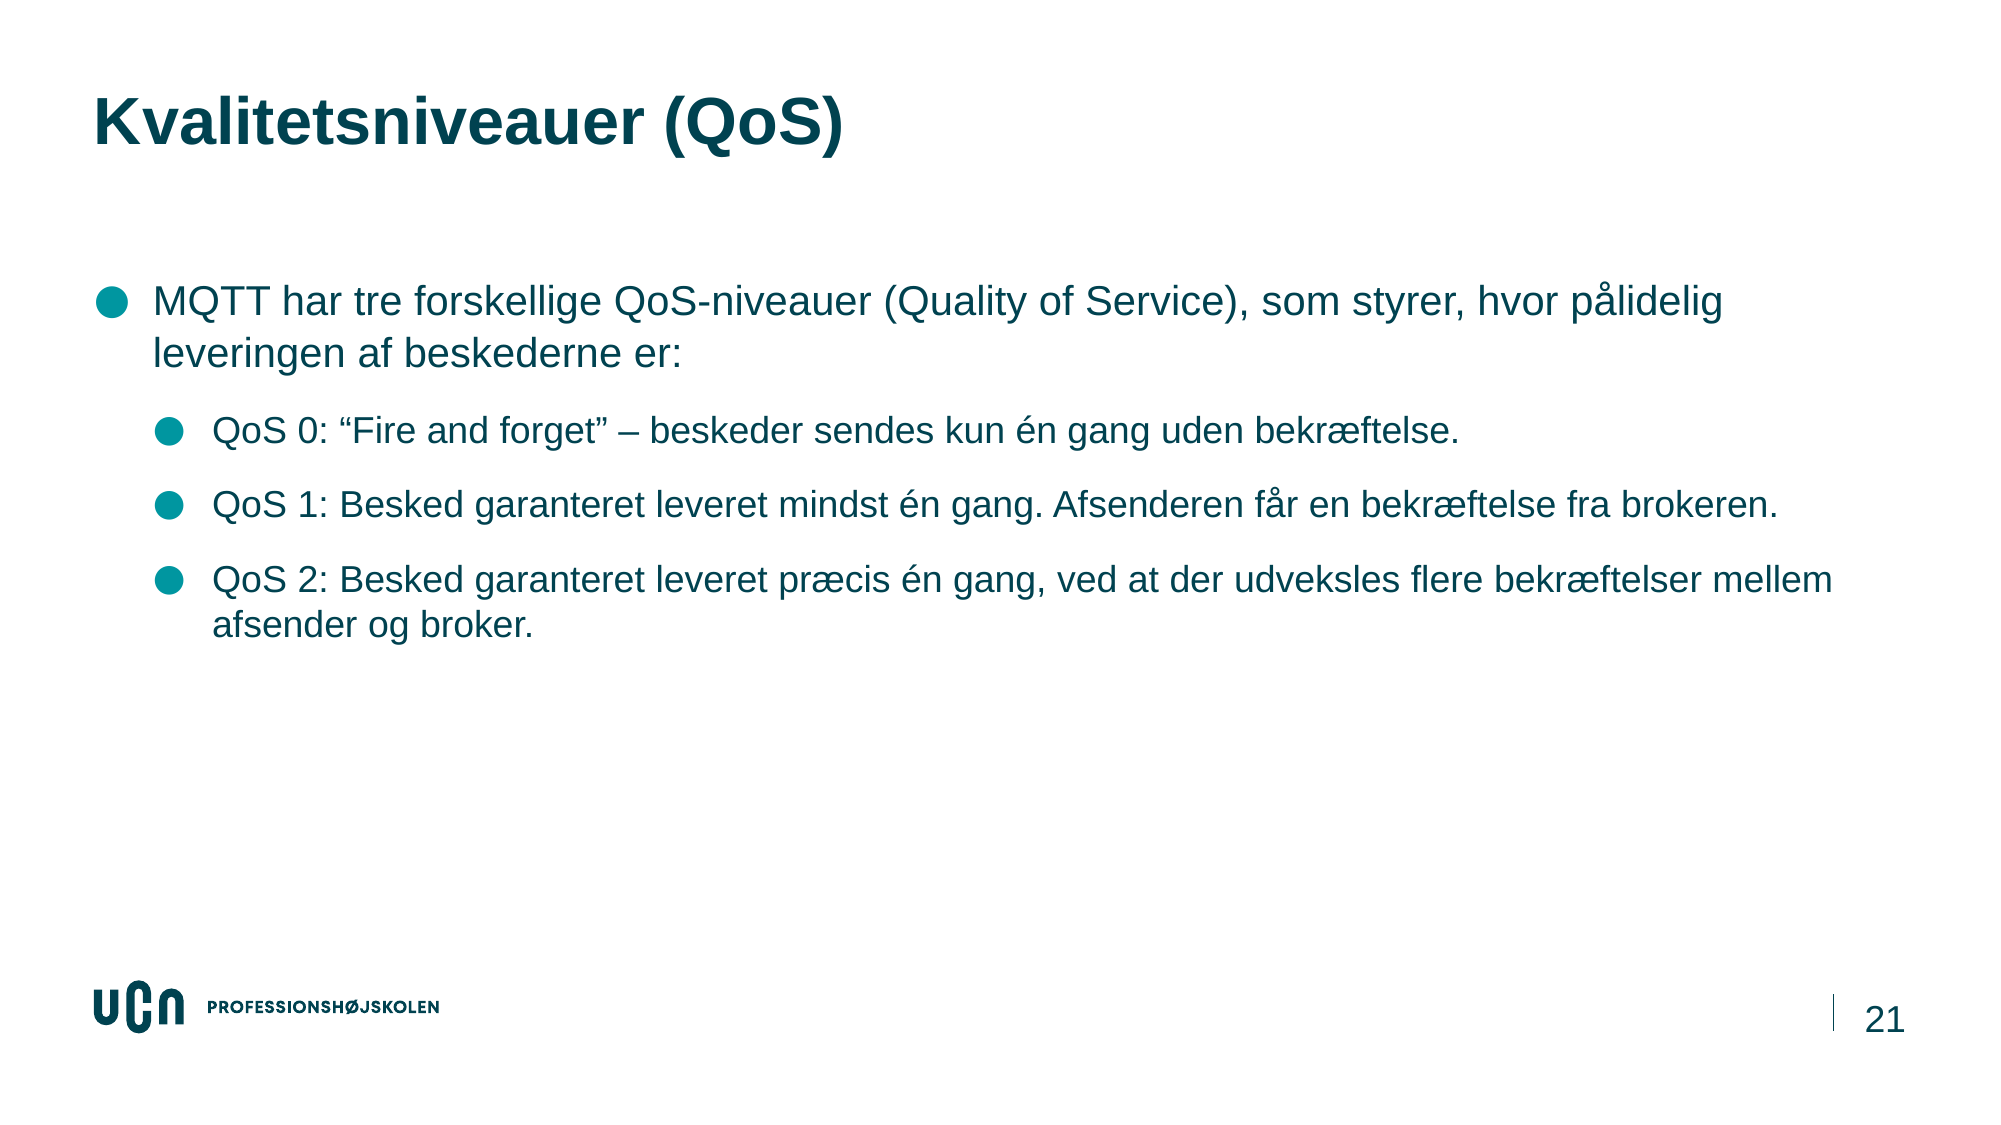

# Kvalitetsniveauer (QoS)
MQTT har tre forskellige QoS-niveauer (Quality of Service), som styrer, hvor pålidelig leveringen af beskederne er:
QoS 0: “Fire and forget” – beskeder sendes kun én gang uden bekræftelse.
QoS 1: Besked garanteret leveret mindst én gang. Afsenderen får en bekræftelse fra brokeren.
QoS 2: Besked garanteret leveret præcis én gang, ved at der udveksles flere bekræftelser mellem afsender og broker.

21